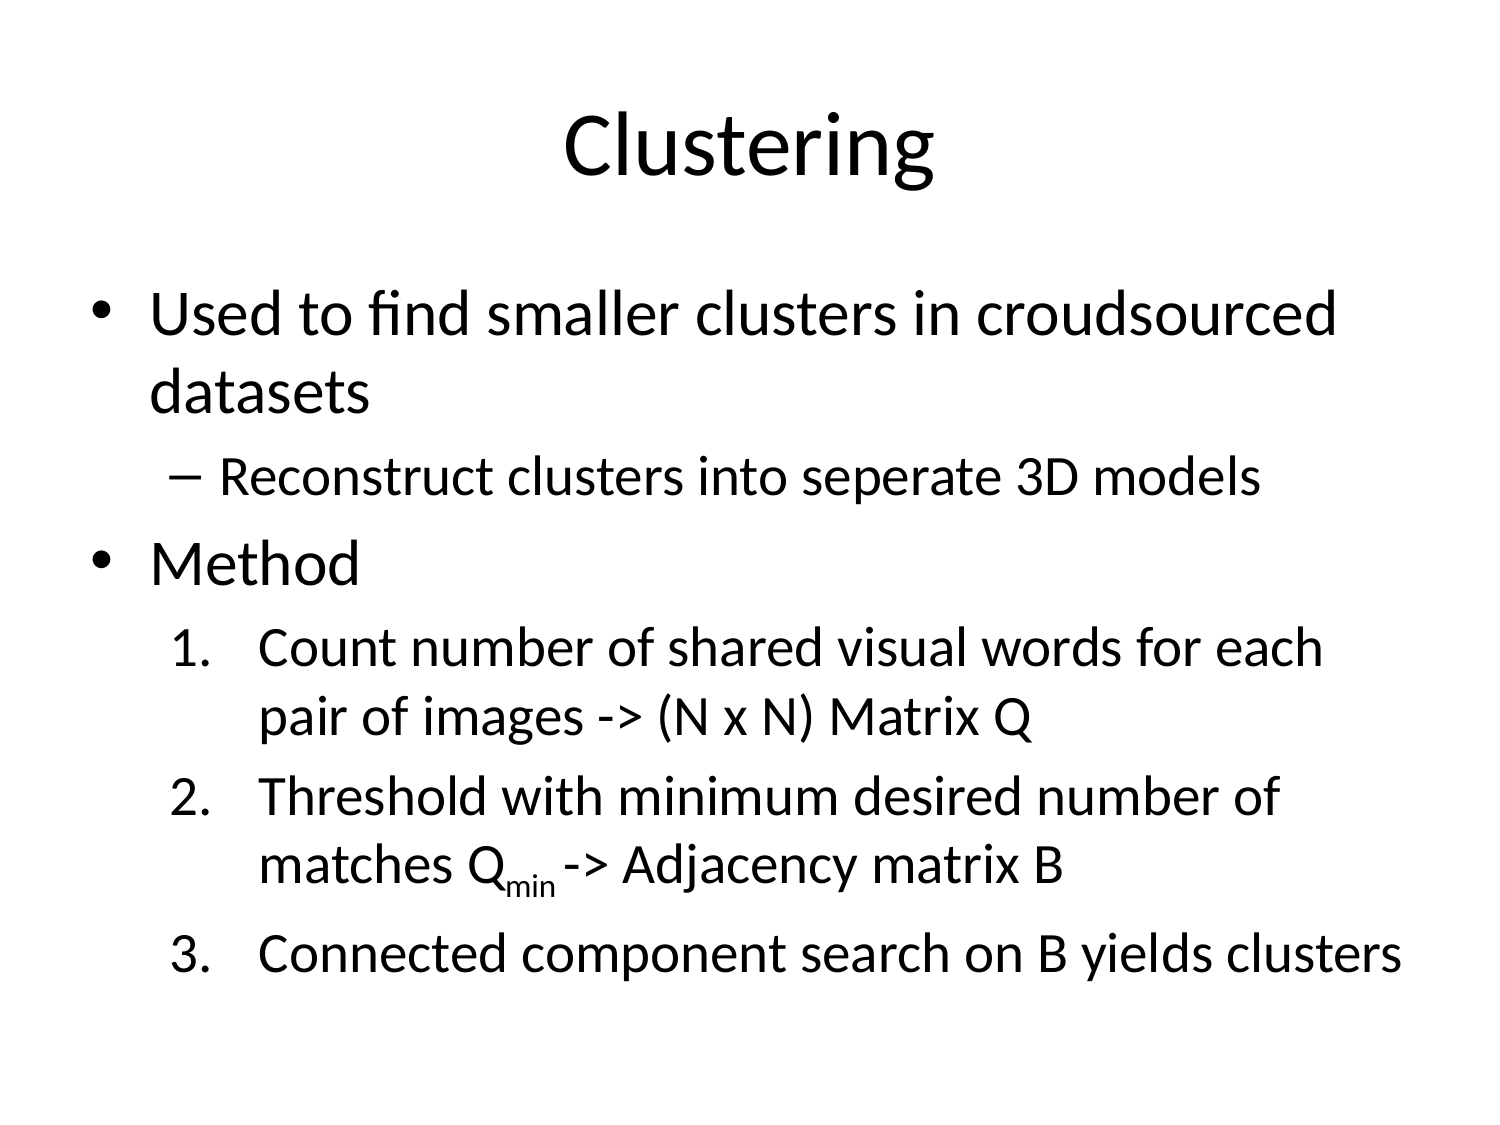

# Clustering
Used to find smaller clusters in croudsourced datasets
Reconstruct clusters into seperate 3D models
Method
Count number of shared visual words for each pair of images -> (N x N) Matrix Q
Threshold with minimum desired number of matches Qmin -> Adjacency matrix B
Connected component search on B yields clusters